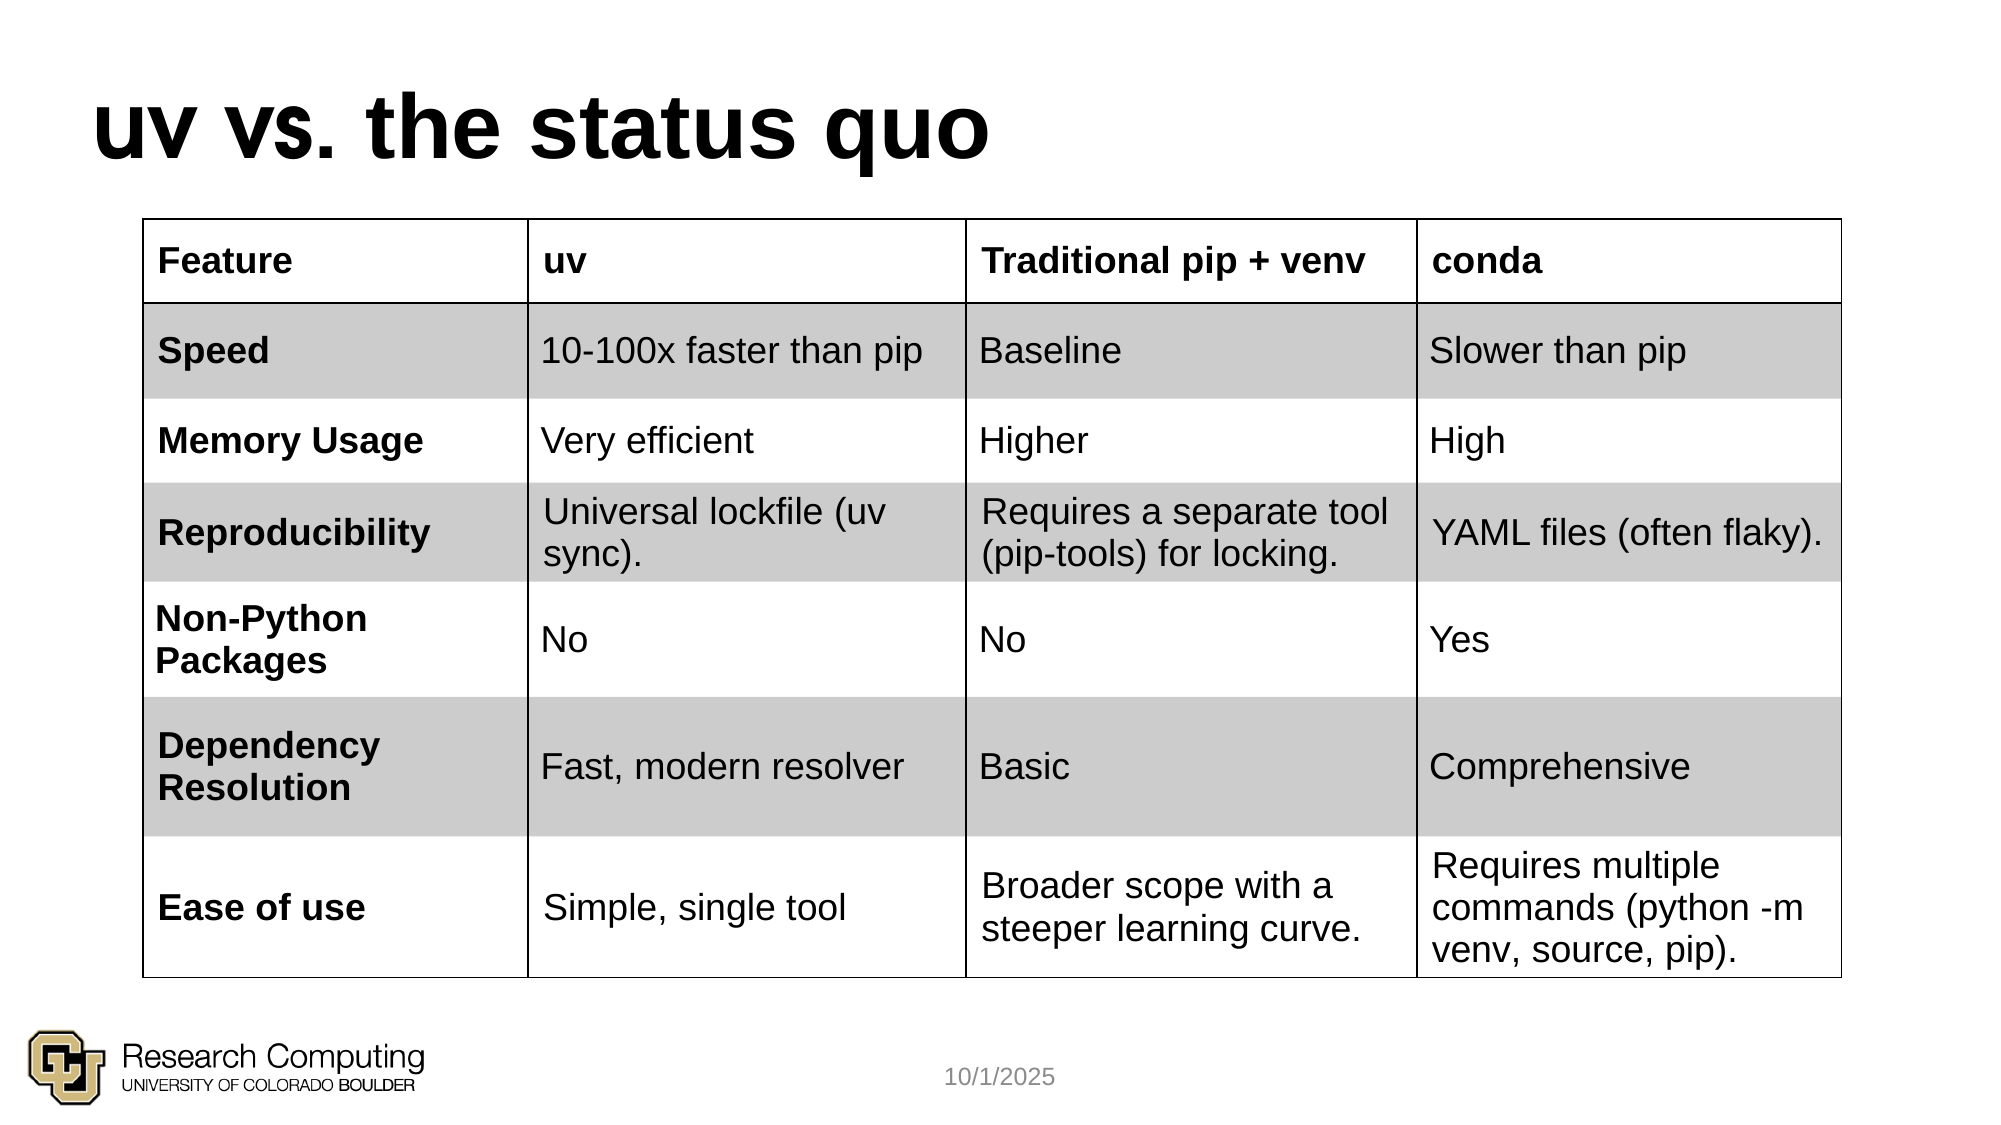

# uv vs. the status quo
| Feature | uv | Traditional pip + venv | conda |
| --- | --- | --- | --- |
| Speed | 10-100x faster than pip | Baseline | Slower than pip |
| Memory Usage | Very efficient | Higher | High |
| Reproducibility | Universal lockfile (uv sync). | Requires a separate tool (pip-tools) for locking. | YAML files (often flaky). |
| Non-Python Packages | No | No | Yes |
| Dependency Resolution | Fast, modern resolver | Basic | Comprehensive |
| Ease of use | Simple, single tool | Broader scope with a steeper learning curve. | Requires multiple commands (python -m venv, source, pip). |
10/1/2025